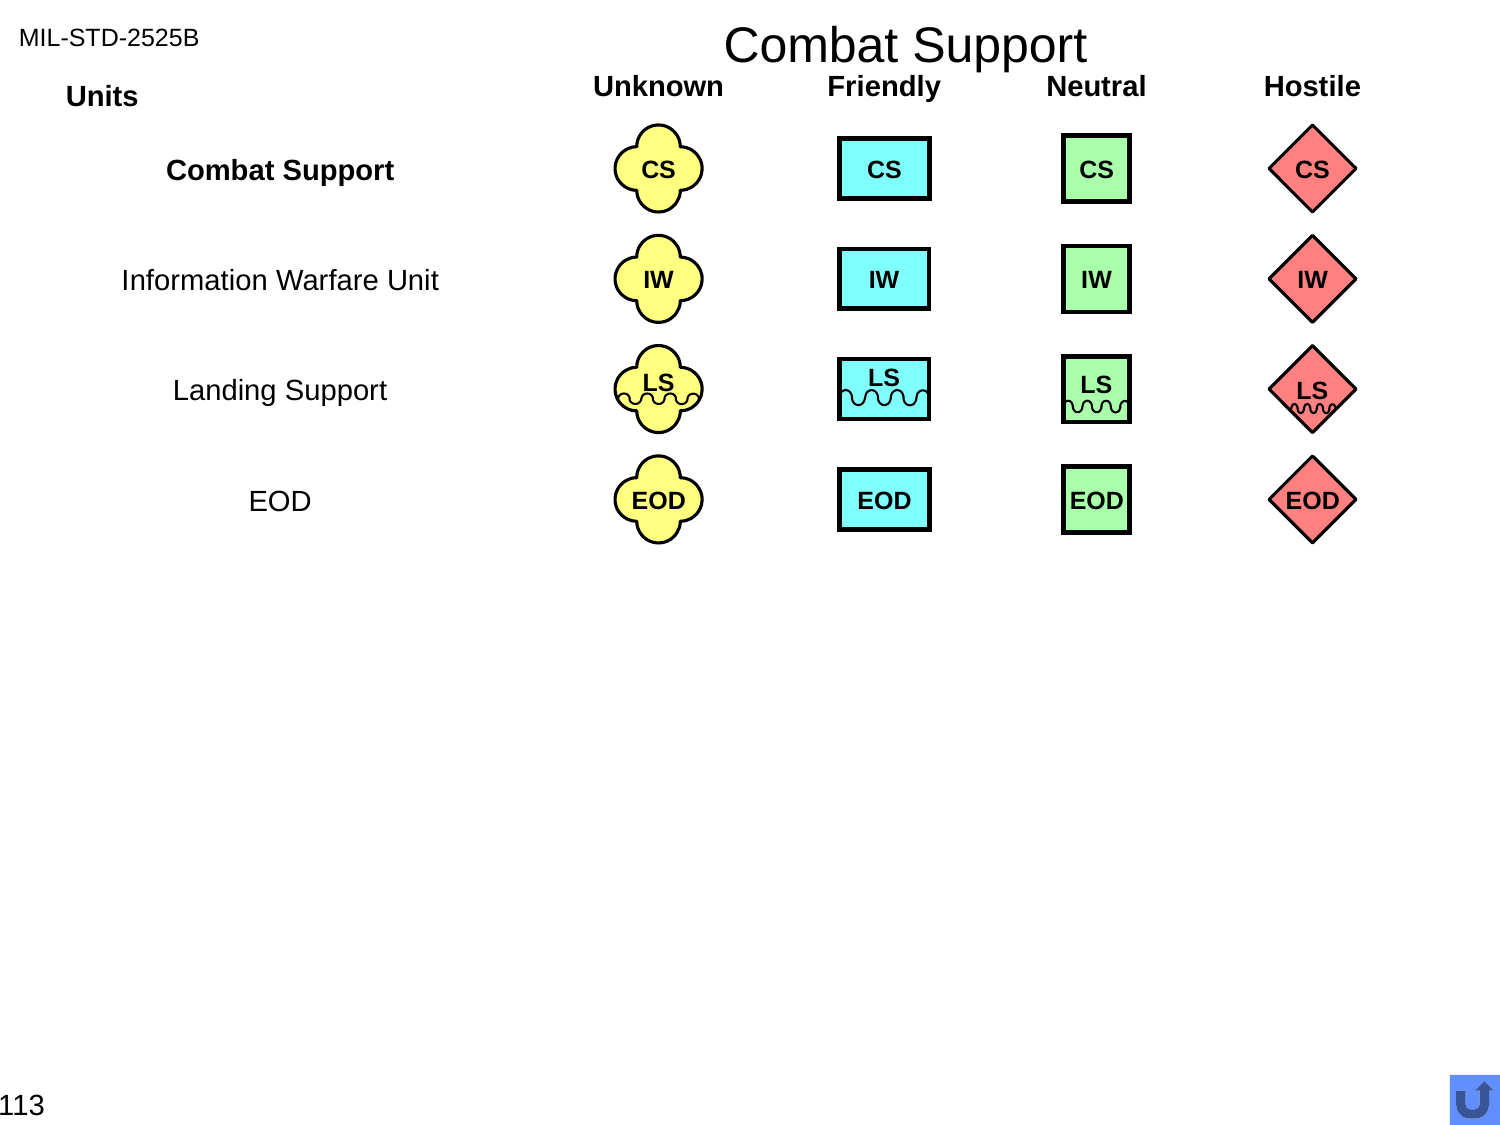

# Combat Support
MIL-STD-2525B
Unknown
Friendly
Neutral
Hostile
Units

CS

CS

CS

CS
Combat Support

IW

IW

IW

IW
Information Warfare Unit

LS

LS

LS

LS

Landing Support

EOD

EOD

EOD

EOD
EOD

113